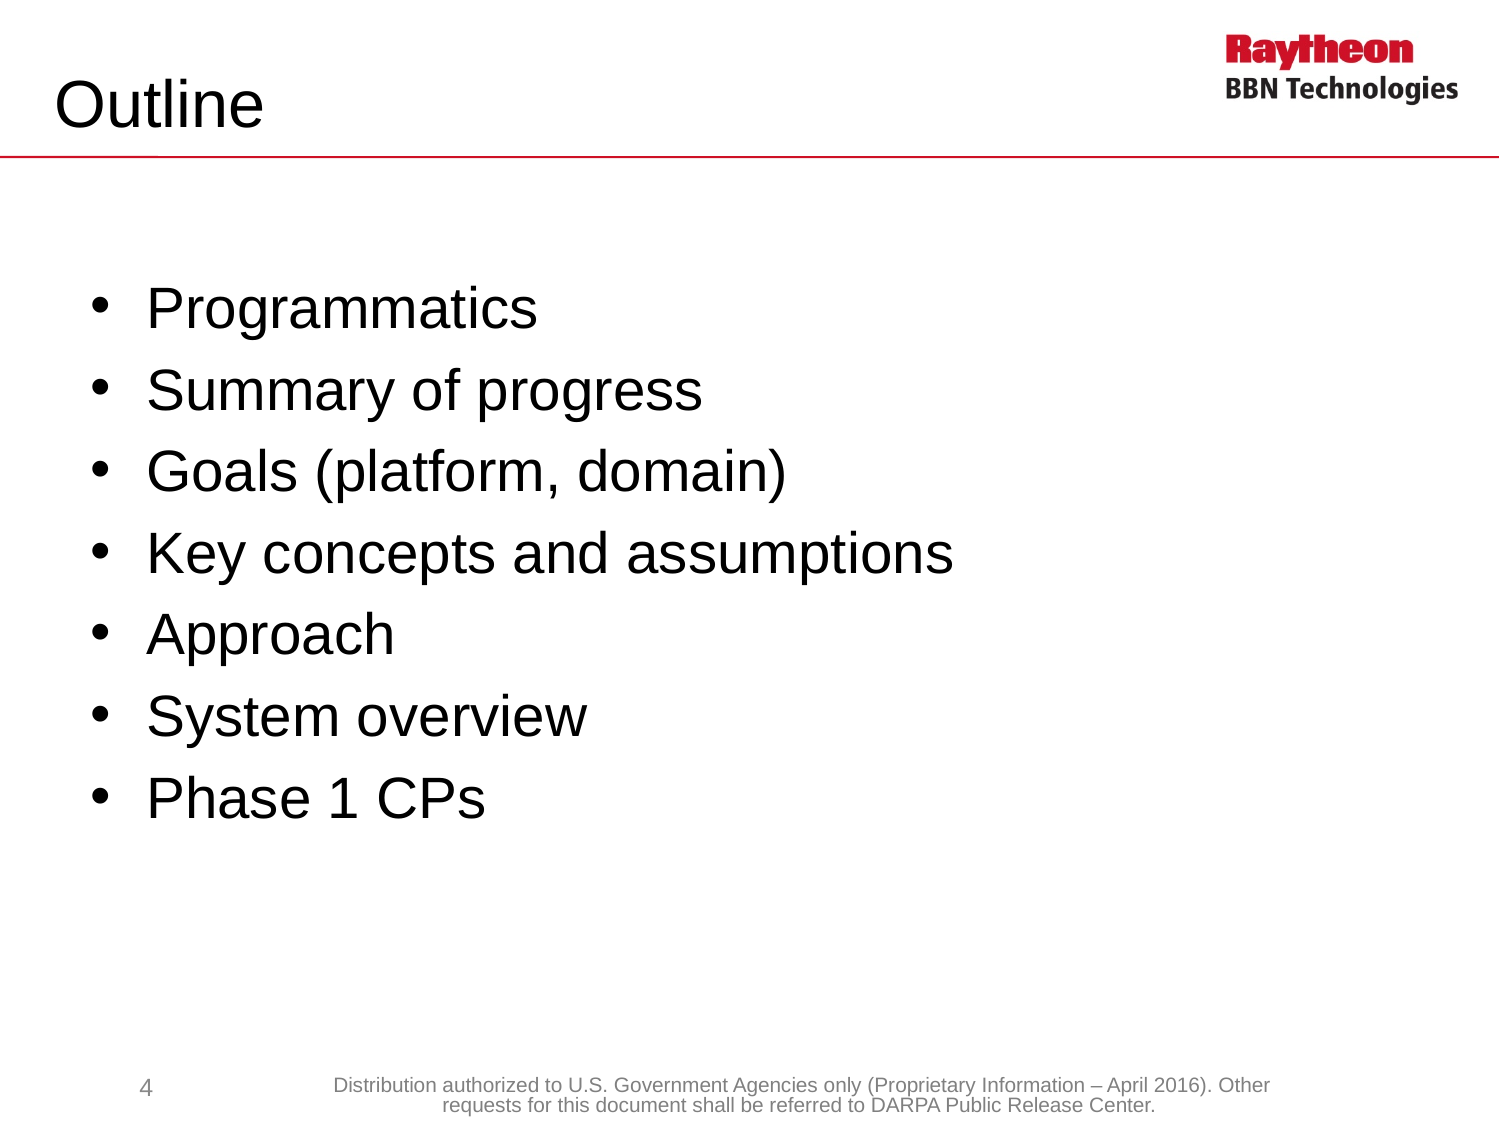

# Outline
Programmatics
Summary of progress
Goals (platform, domain)
Key concepts and assumptions
Approach
System overview
Phase 1 CPs
4